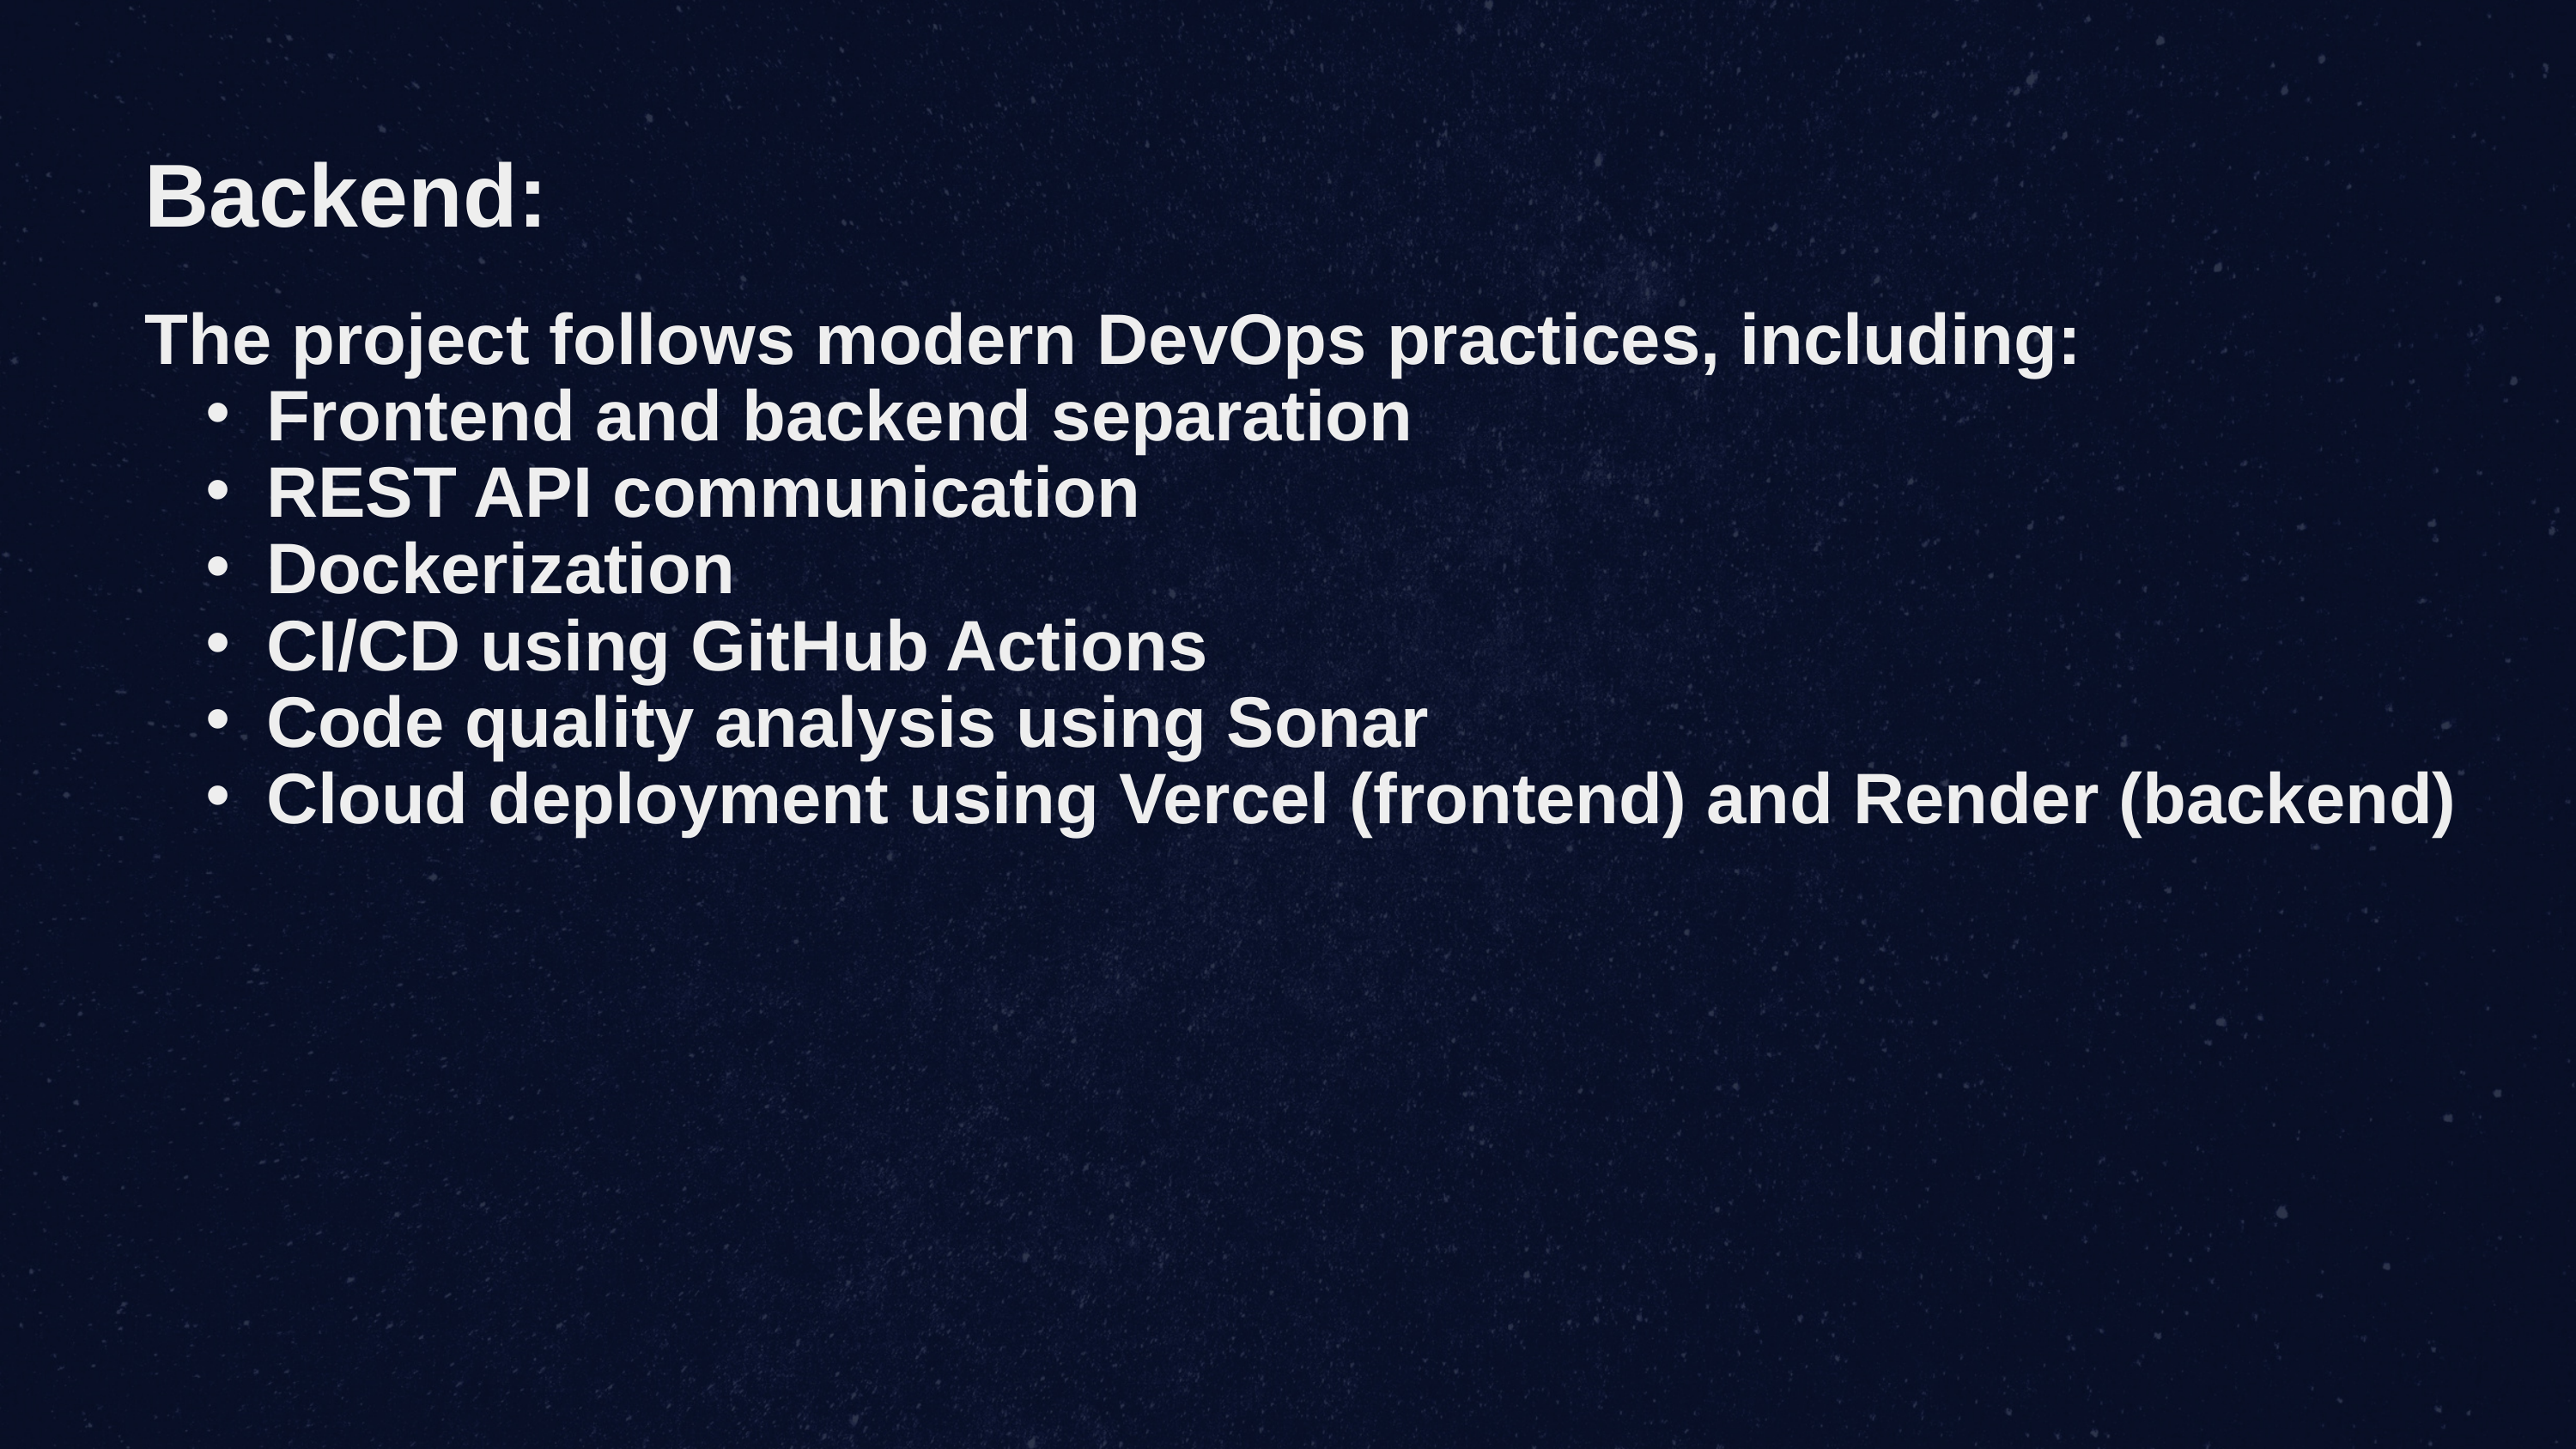

Backend:

The project follows modern DevOps practices, including:
Frontend and backend separation
REST API communication
Dockerization
CI/CD using GitHub Actions
Code quality analysis using Sonar
Cloud deployment using Vercel (frontend) and Render (backend)